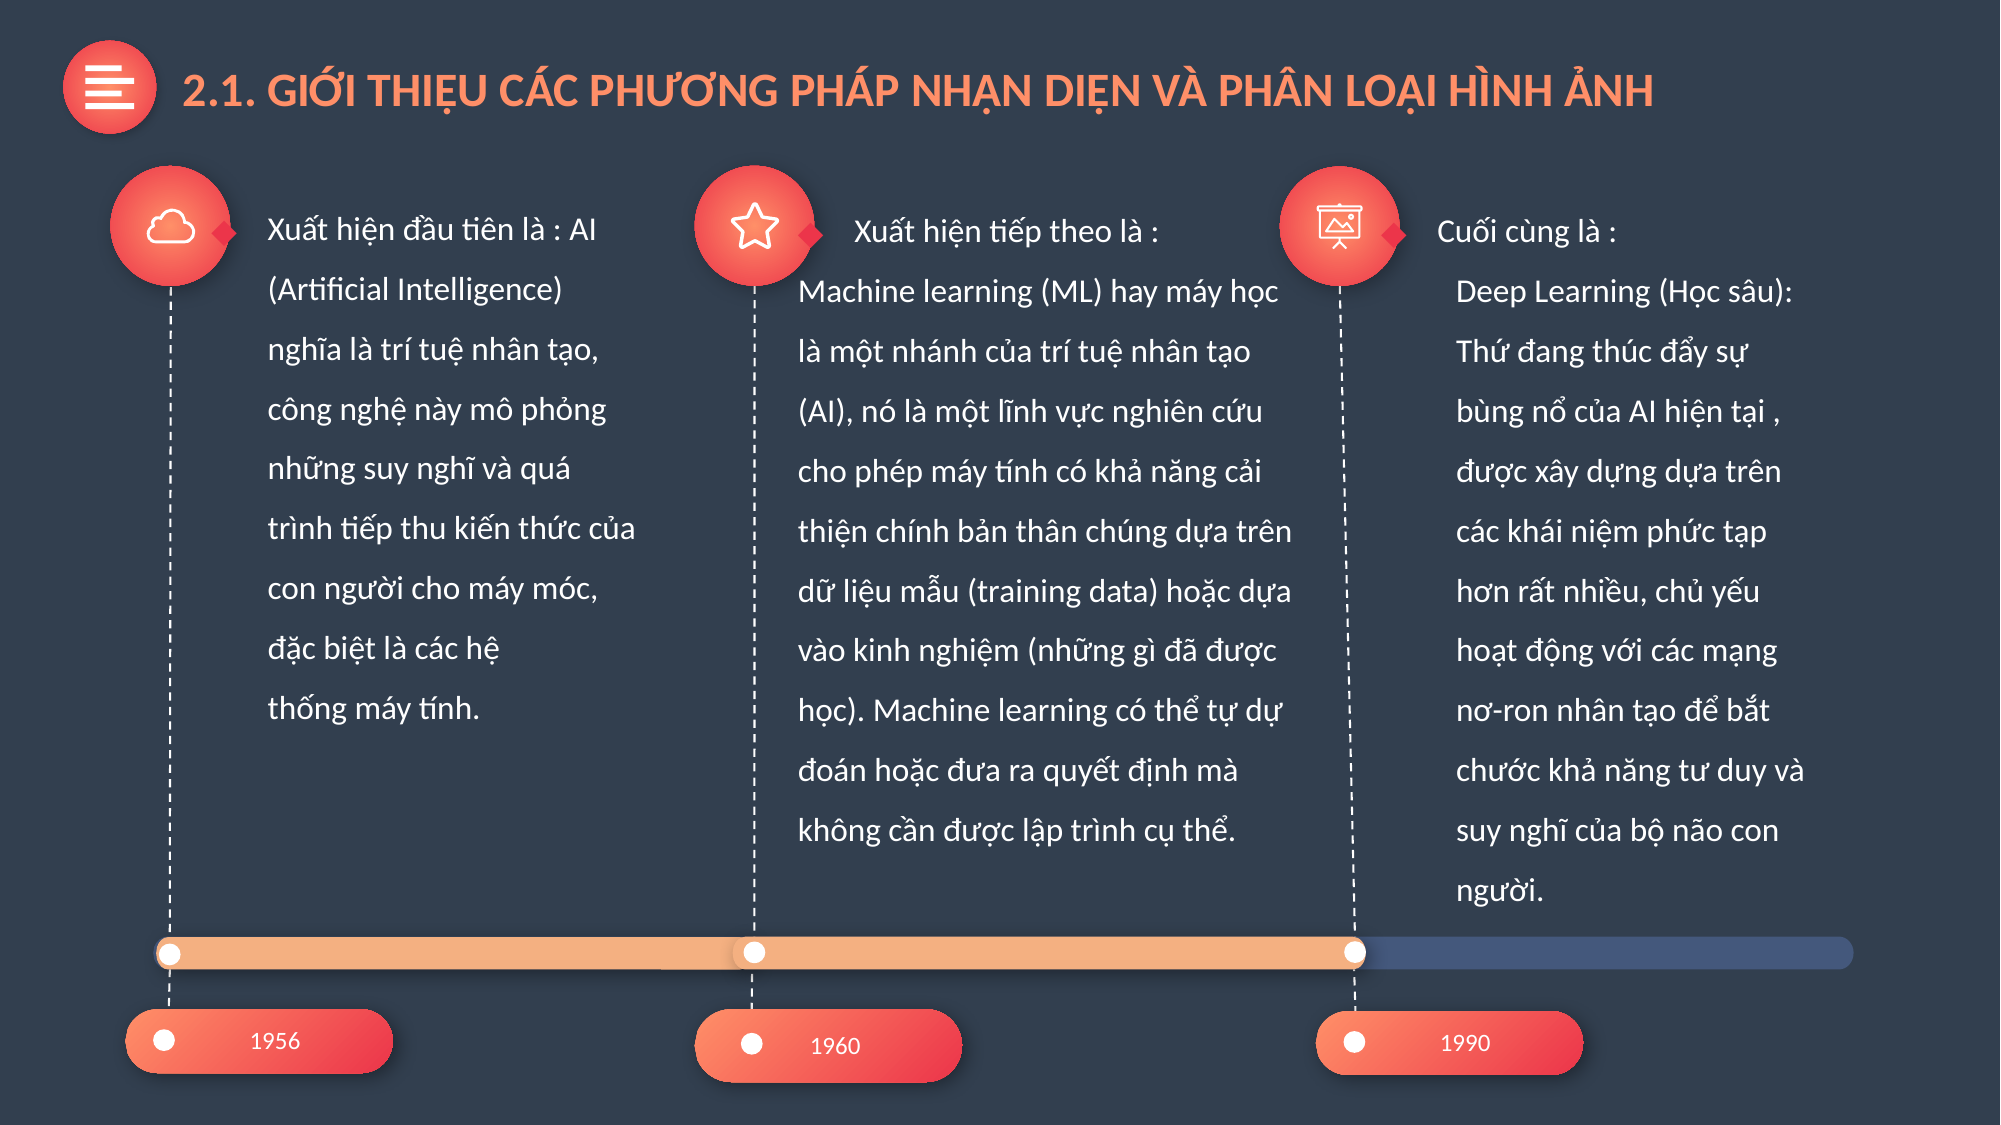

2.1. GIỚI THIỆU CÁC PHƯƠNG PHÁP NHẬN DIỆN VÀ PHÂN LOẠI HÌNH ẢNH

Xuất hiện đầu tiên là : AI (Artificial Intelligence) nghĩa là trí tuệ nhân tạo, công nghệ này mô phỏng những suy nghĩ và quá trình tiếp thu kiến thức của con người cho máy móc, đặc biệt là các hệ thống máy tính.

Xuất hiện tiếp theo là :
Machine learning (ML) hay máy học
là một nhánh của trí tuệ nhân tạo (AI), nó là một lĩnh vực nghiên cứu cho phép máy tính có khả năng cải thiện chính bản thân chúng dựa trên dữ liệu mẫu (training data) hoặc dựa vào kinh nghiệm (những gì đã được học). Machine learning có thể tự dự đoán hoặc đưa ra quyết định mà không cần được lập trình cụ thể.

Cuối cùng là :
Deep Learning (Học sâu): Thứ đang thúc đẩy sự bùng nổ của AI hiện tại , được xây dựng dựa trên các khái niệm phức tạp hơn rất nhiều, chủ yếu hoạt động với các mạng nơ-ron nhân tạo để bắt chước khả năng tư duy và suy nghĩ của bộ não con người.

1956

1960

1990